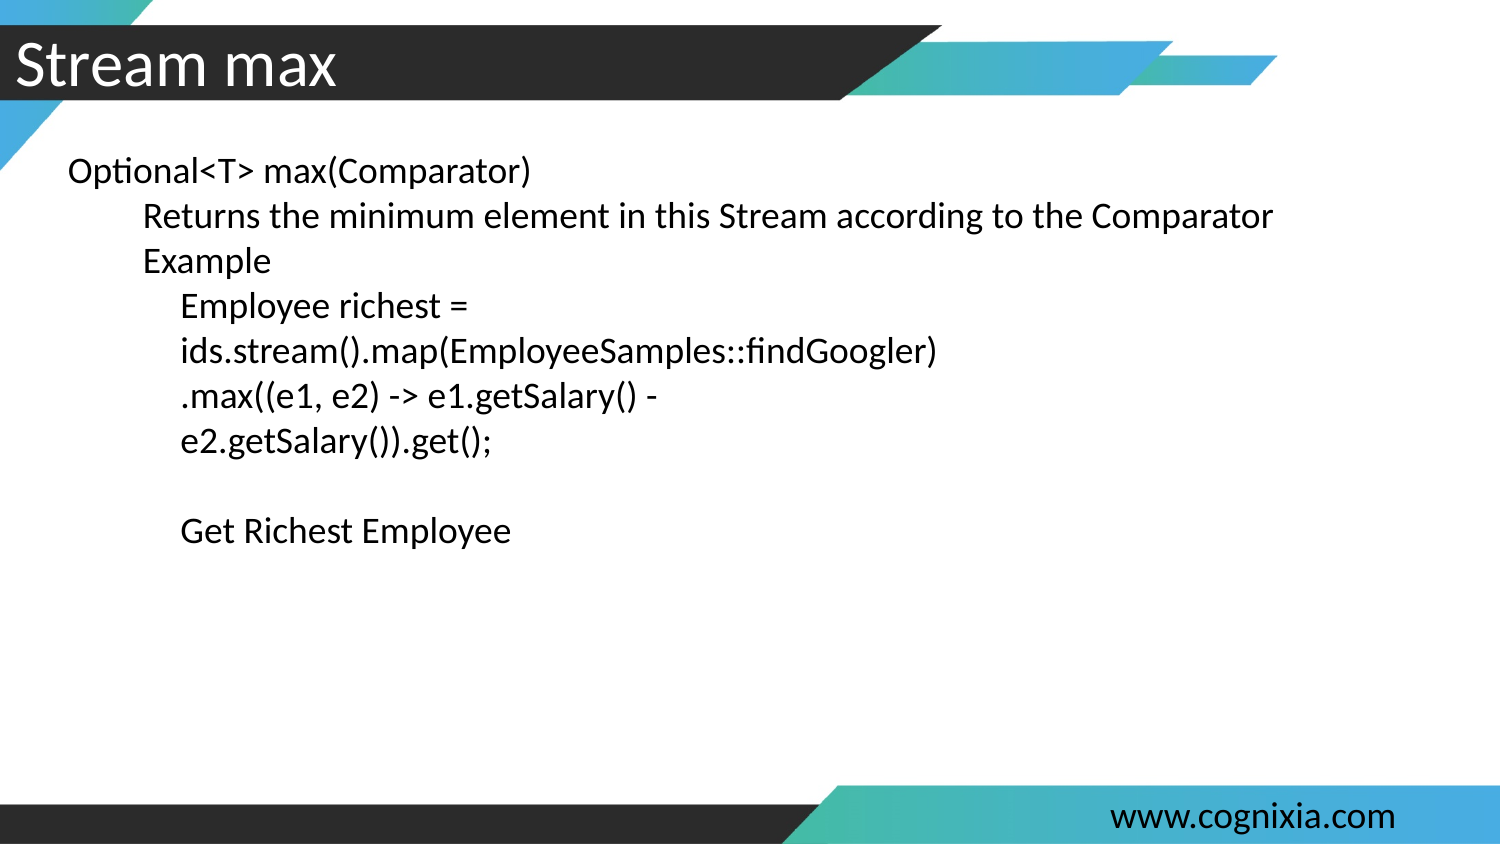

#
Stream max
Optional<T> max(Comparator)
Returns the minimum element in this Stream according to the Comparator
Example
Employee richest =
ids.stream().map(EmployeeSamples::findGoogler)
.max((e1, e2) -> e1.getSalary() -
e2.getSalary()).get();

Get Richest Employee